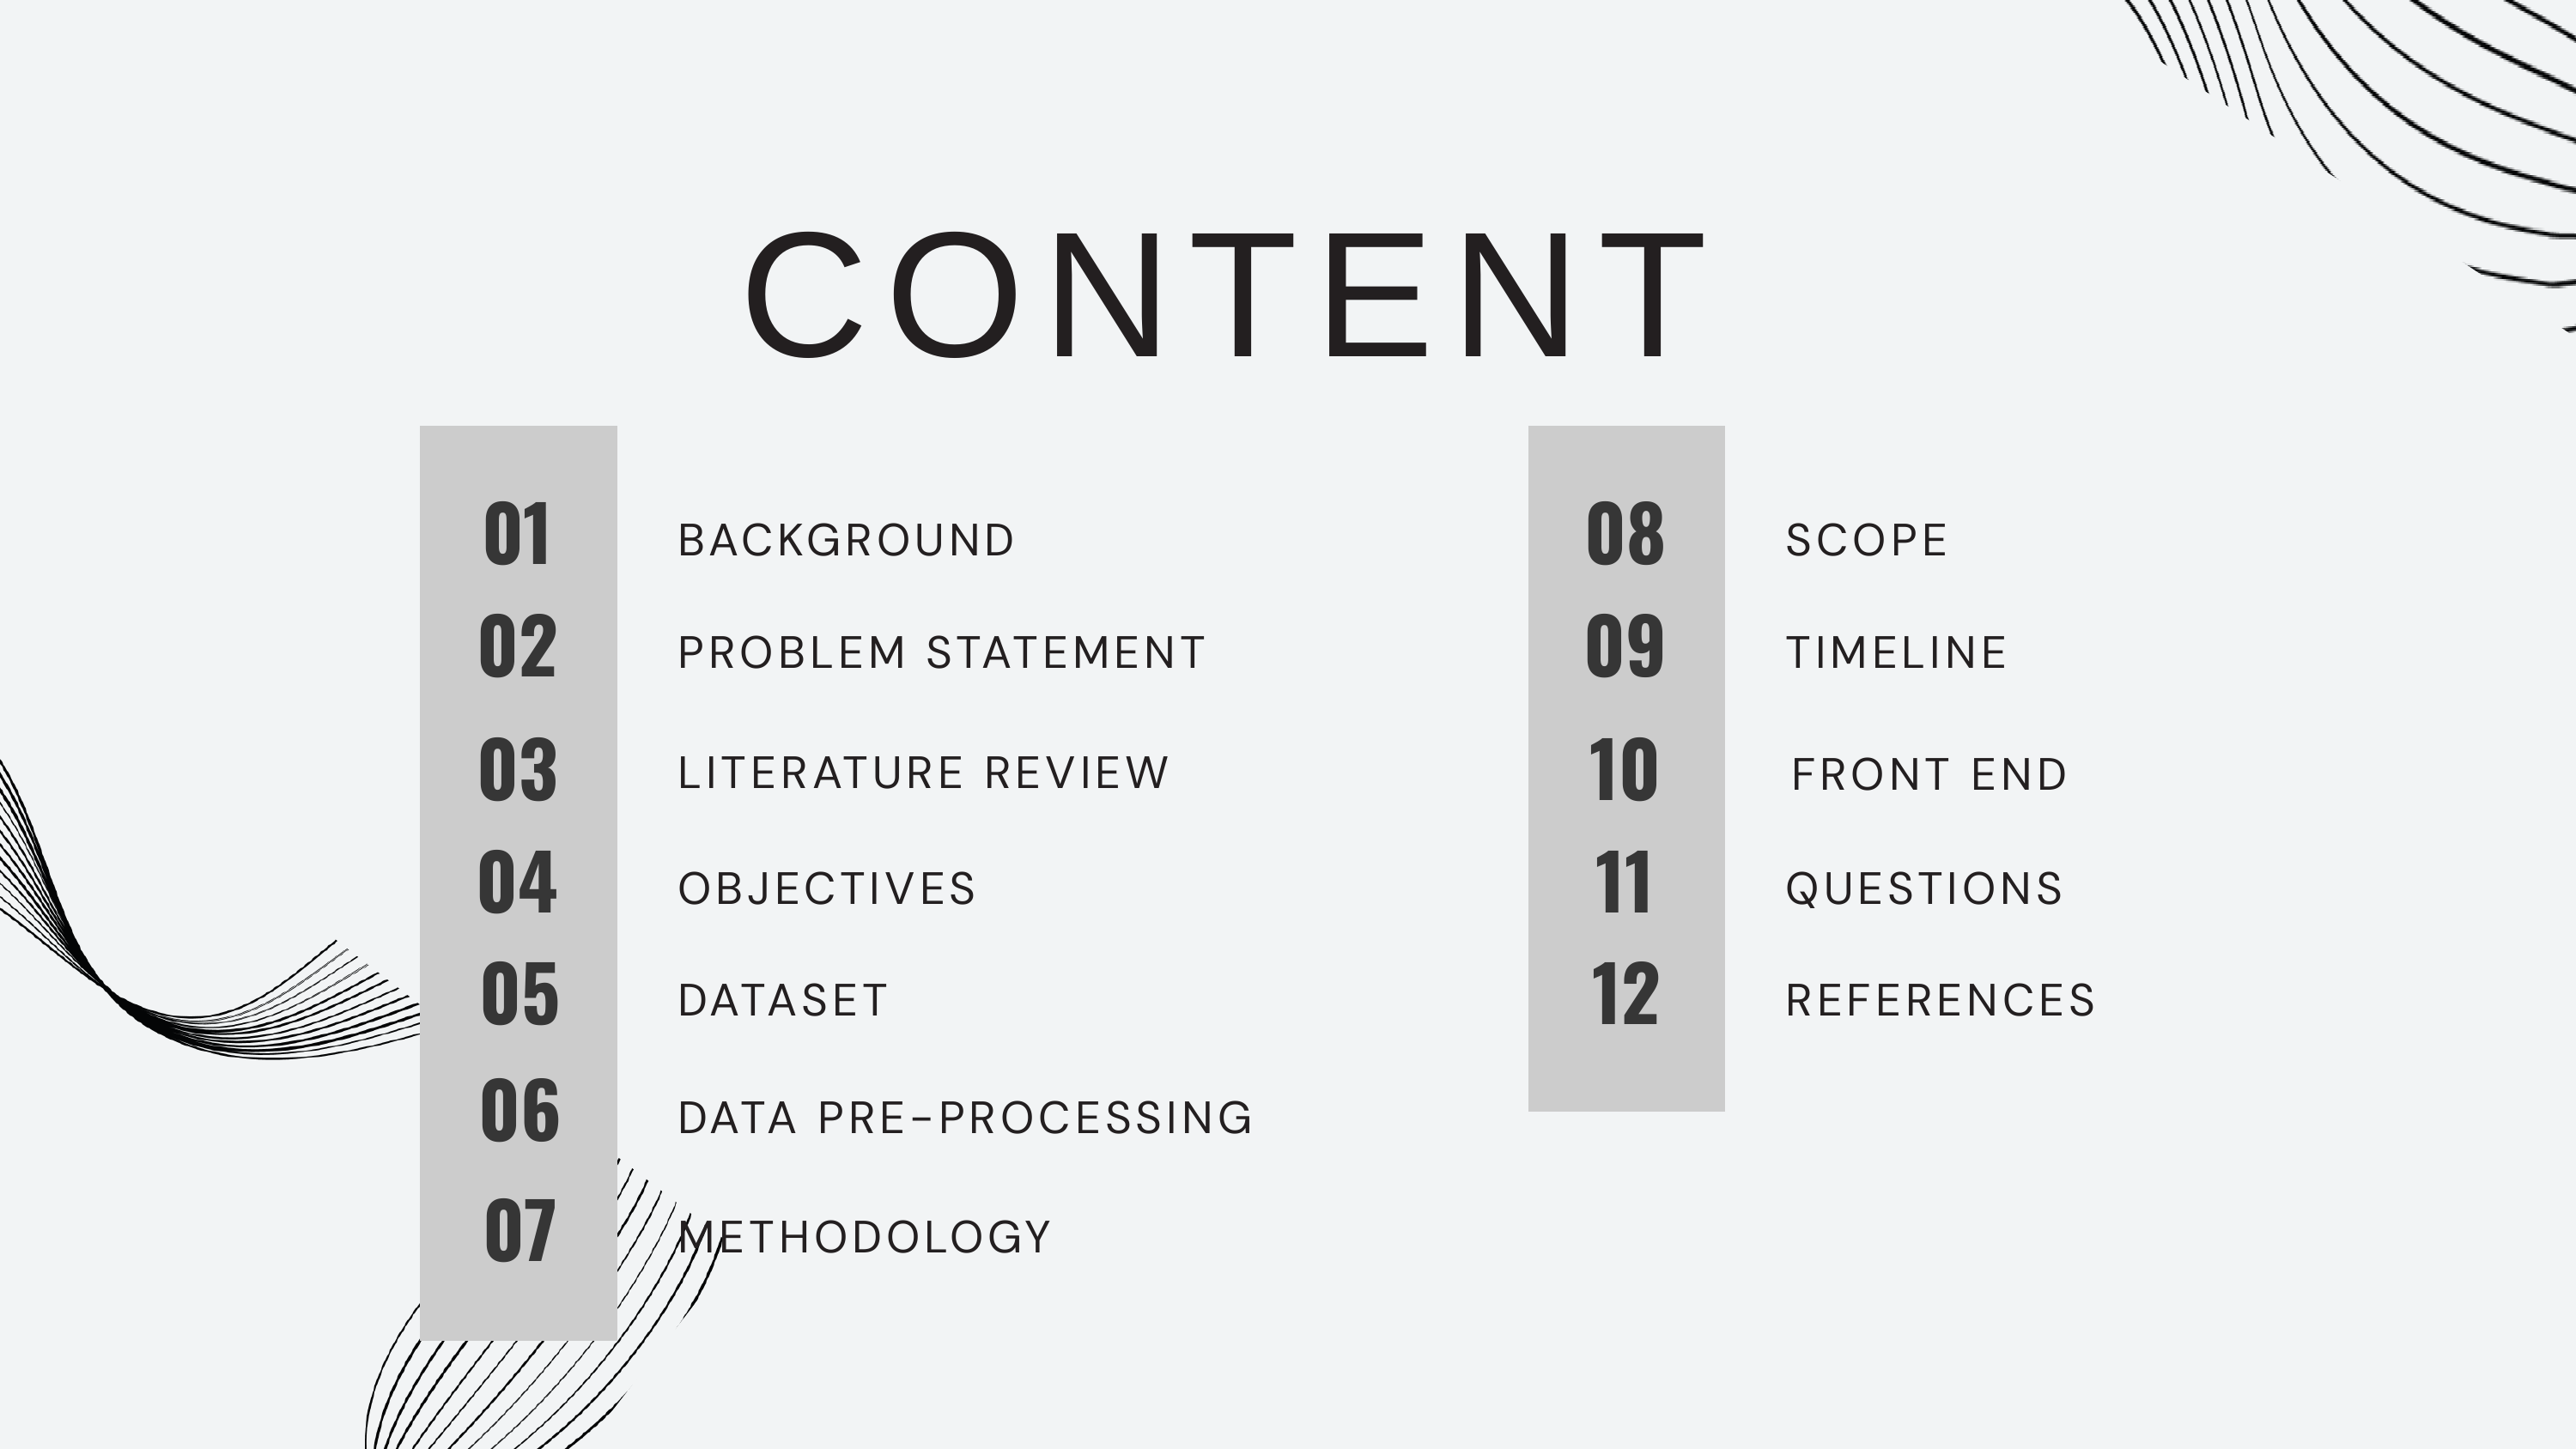

CONTENT

01
08
BACKGROUND
SCOPE
02
09
PROBLEM STATEMENT
TIMELINE
03
10
LITERATURE REVIEW
FRONT END

04
11
OBJECTIVES
QUESTIONS
05
12
DATASET
REFERENCES
06
DATA PRE-PROCESSING
07
METHODOLOGY